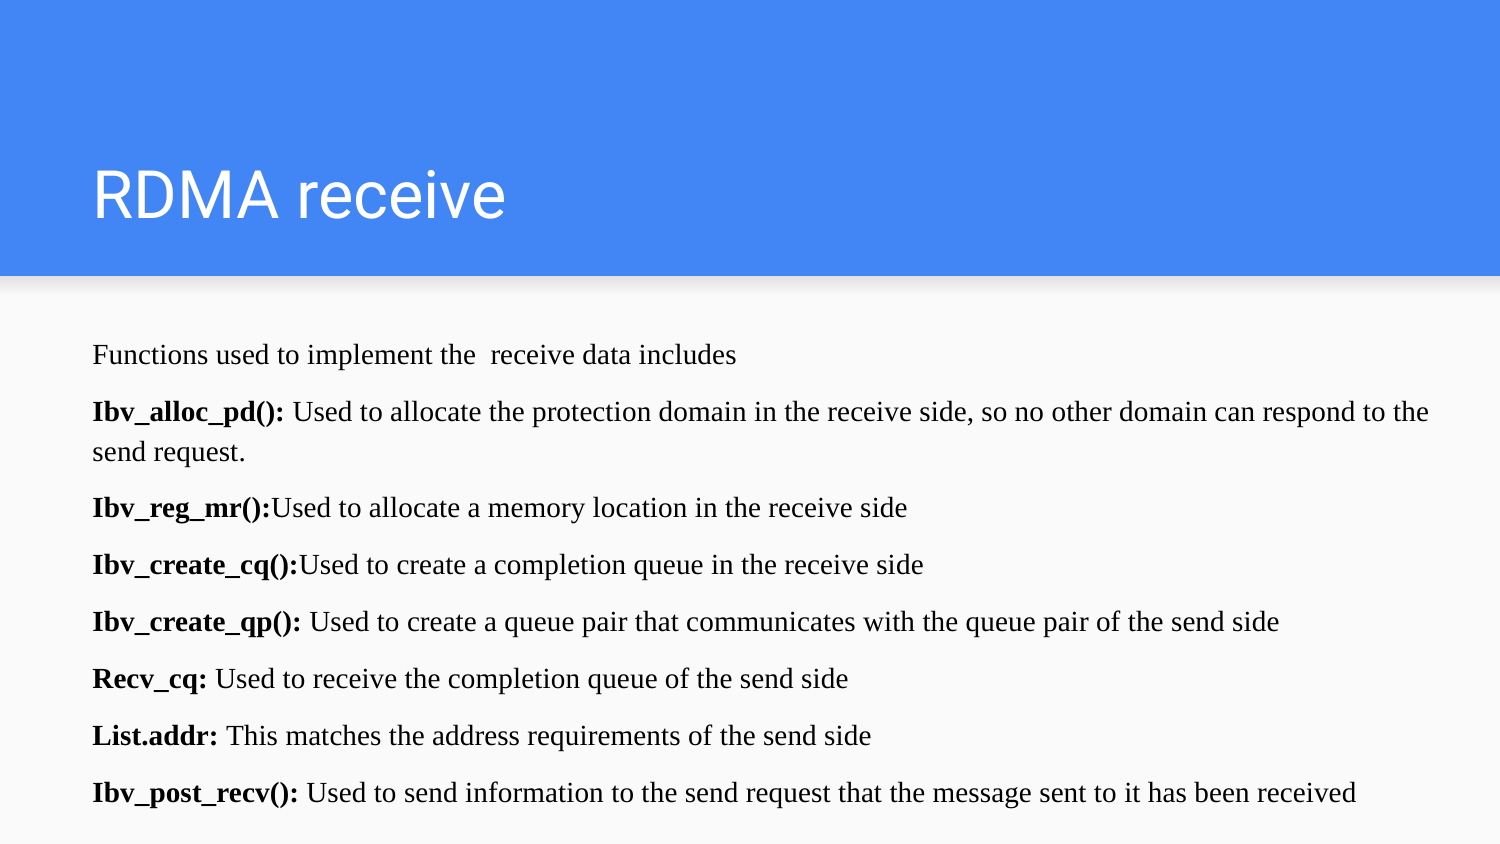

# RDMA receive
Functions used to implement the  receive data includes
Ibv_alloc_pd(): Used to allocate the protection domain in the receive side, so no other domain can respond to the send request.
Ibv_reg_mr():Used to allocate a memory location in the receive side
Ibv_create_cq():Used to create a completion queue in the receive side
Ibv_create_qp(): Used to create a queue pair that communicates with the queue pair of the send side
Recv_cq: Used to receive the completion queue of the send side
List.addr: This matches the address requirements of the send side
Ibv_post_recv(): Used to send information to the send request that the message sent to it has been received